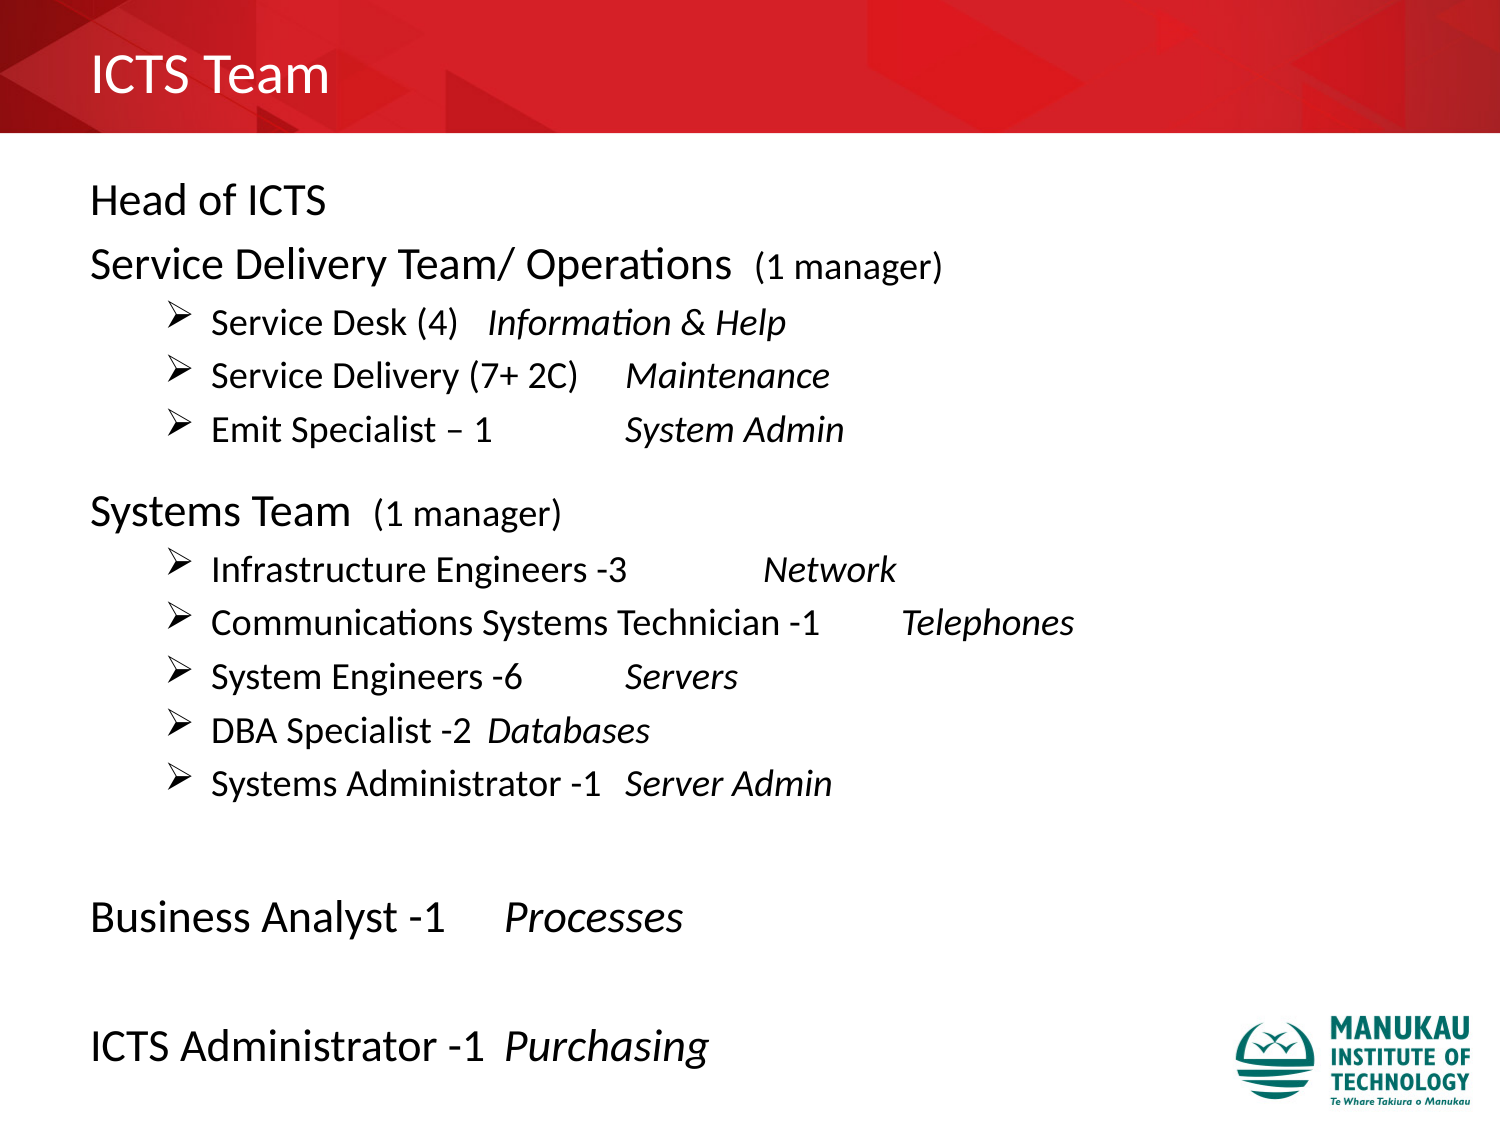

# ICTS Team
Head of ICTS
Service Delivery Team/ Operations  (1 manager)
Service Desk (4)							Information & Help
Service Delivery (7+ 2C)						Maintenance
Emit Specialist – 1							System Admin

Systems Team  (1 manager)
Infrastructure Engineers -3					Network
Communications Systems Technician -1			Telephones
System Engineers -6 						Servers
DBA Specialist -2							Databases
Systems Administrator -1						Server Admin

Business Analyst -1								Processes

ICTS Administrator -1							Purchasing